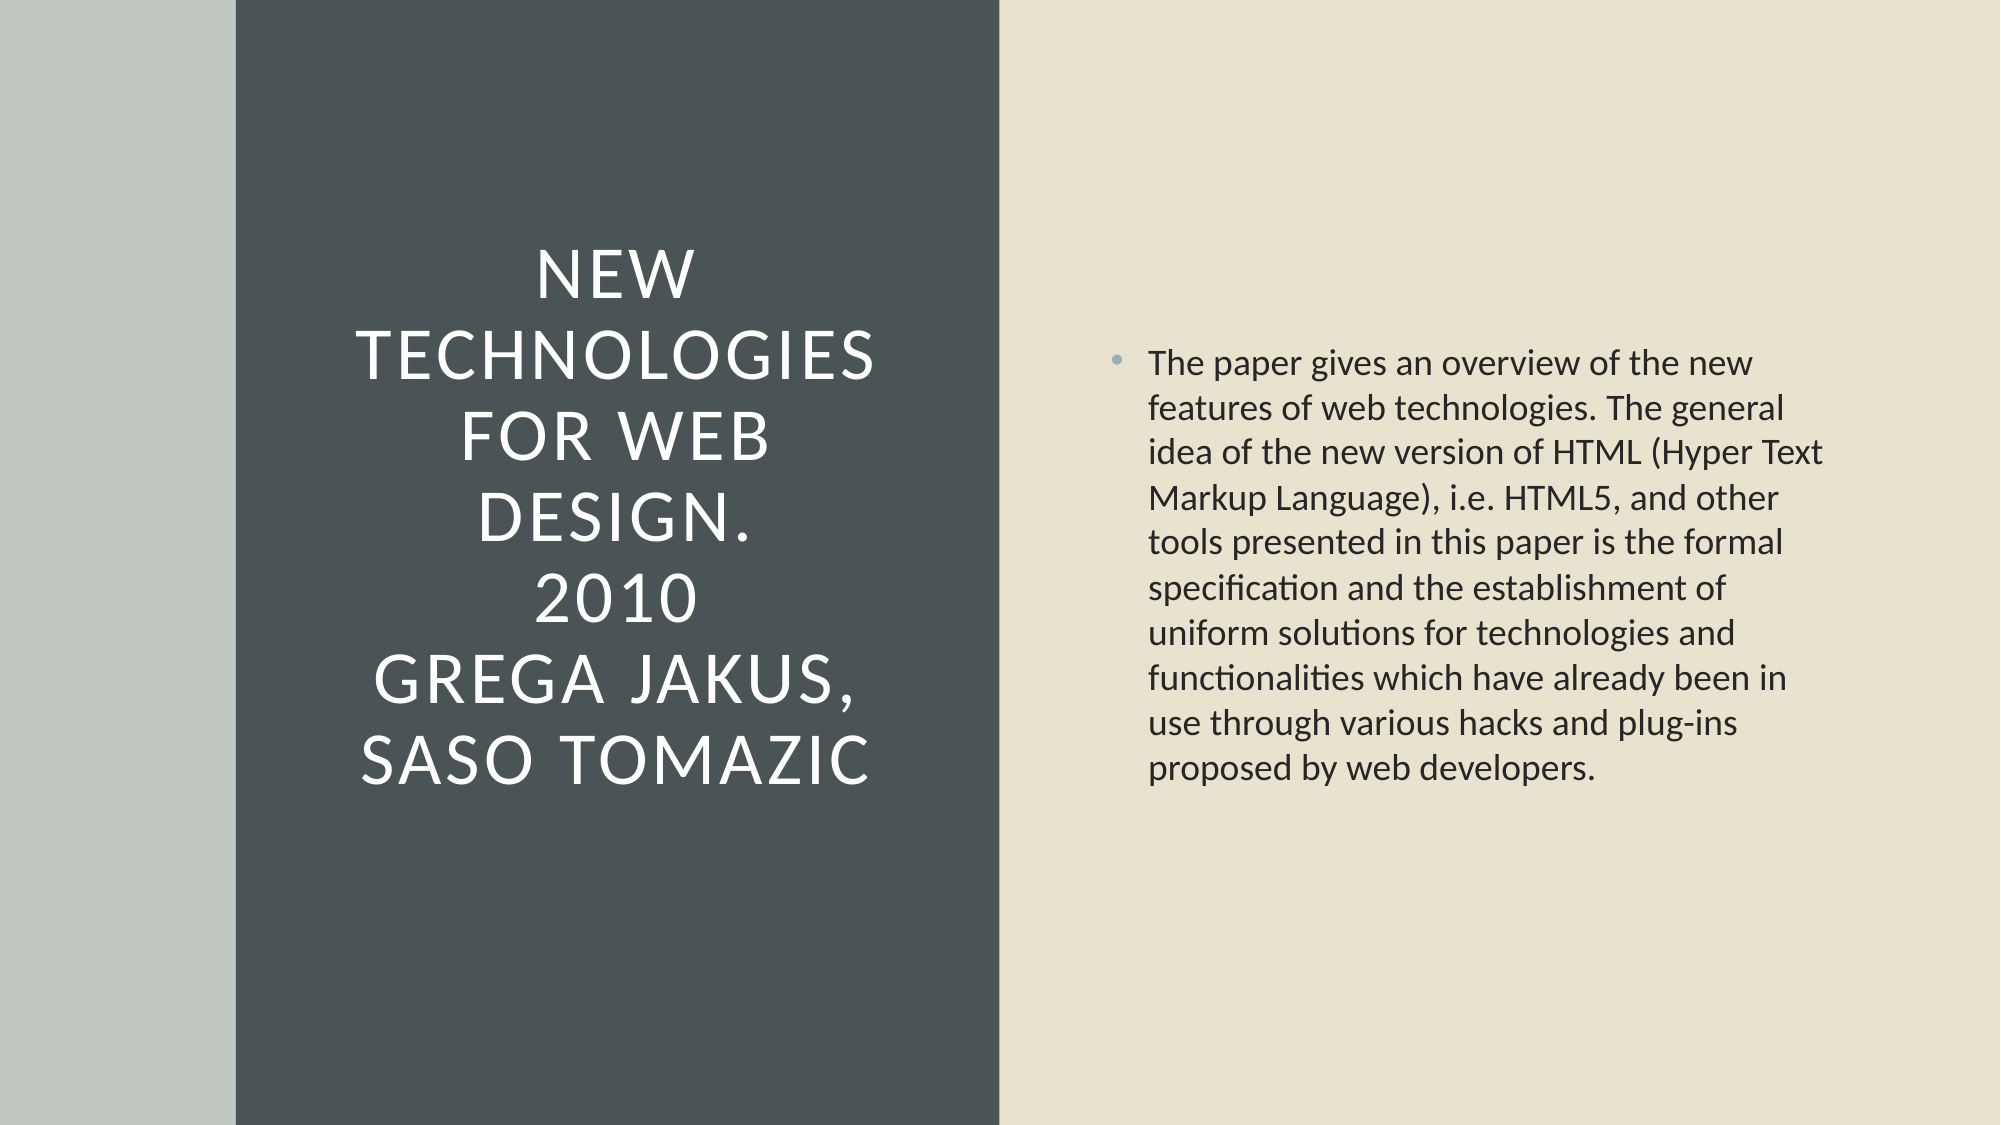

# New technologies for web design. 2010 Grega Jakus, Saso Tomazic
The paper gives an overview of the new features of web technologies. The general idea of the new version of HTML (Hyper Text Markup Language), i.e. HTML5, and other tools presented in this paper is the formal specification and the establishment of uniform solutions for technologies and functionalities which have already been in use through various hacks and plug-ins proposed by web developers.